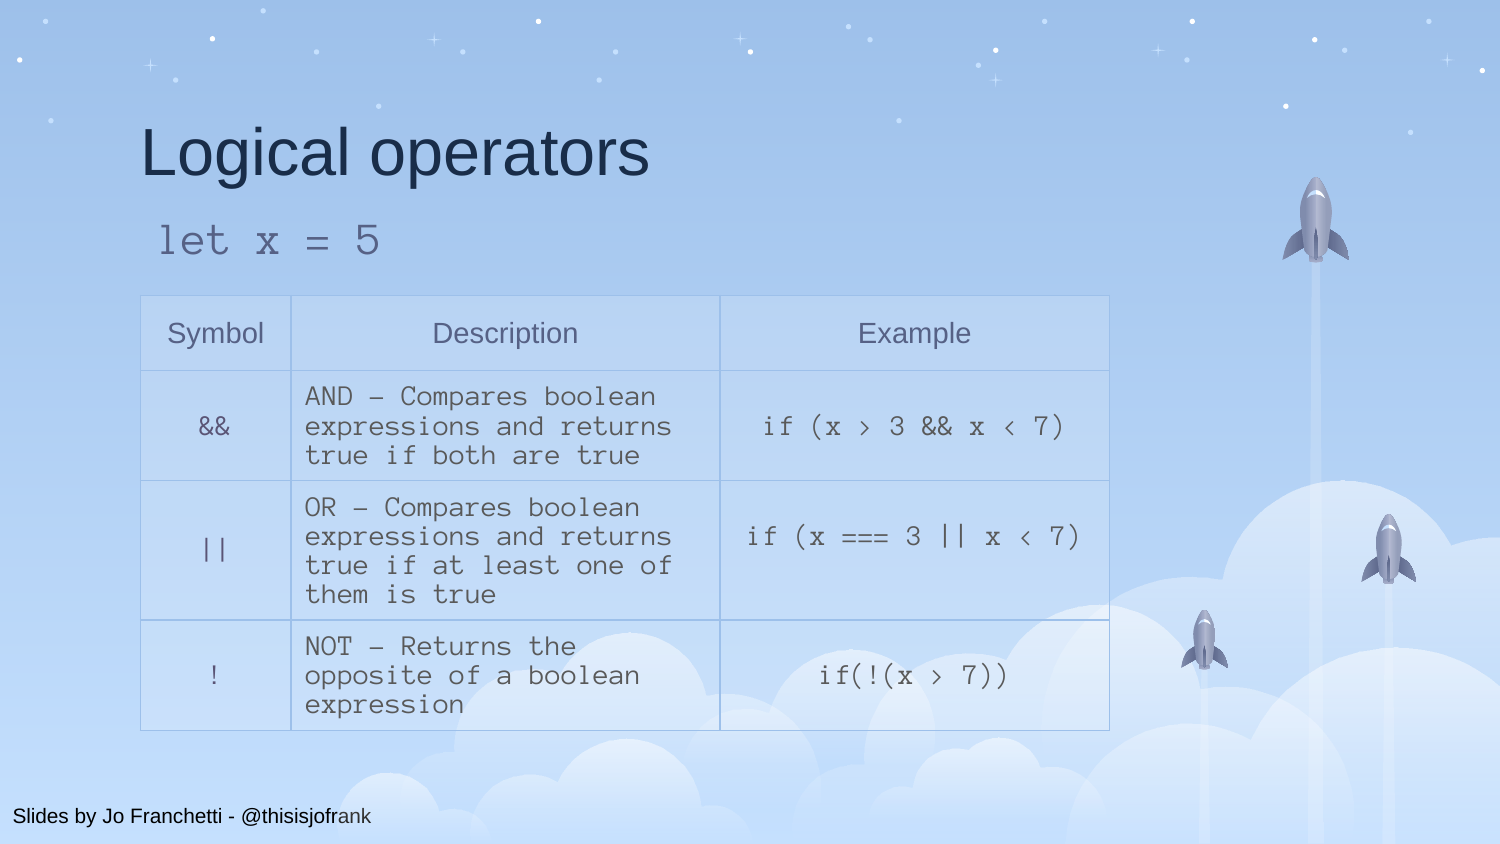

# Logical operators
let x = 5
| Symbol | Description | Example |
| --- | --- | --- |
| && | AND - Compares boolean expressions and returns true if both are true | if (x > 3 && x < 7) |
| || | OR - Compares boolean expressions and returns true if at least one of them is true | if (x === 3 || x < 7) |
| ! | NOT - Returns the opposite of a boolean expression | if(!(x > 7)) |